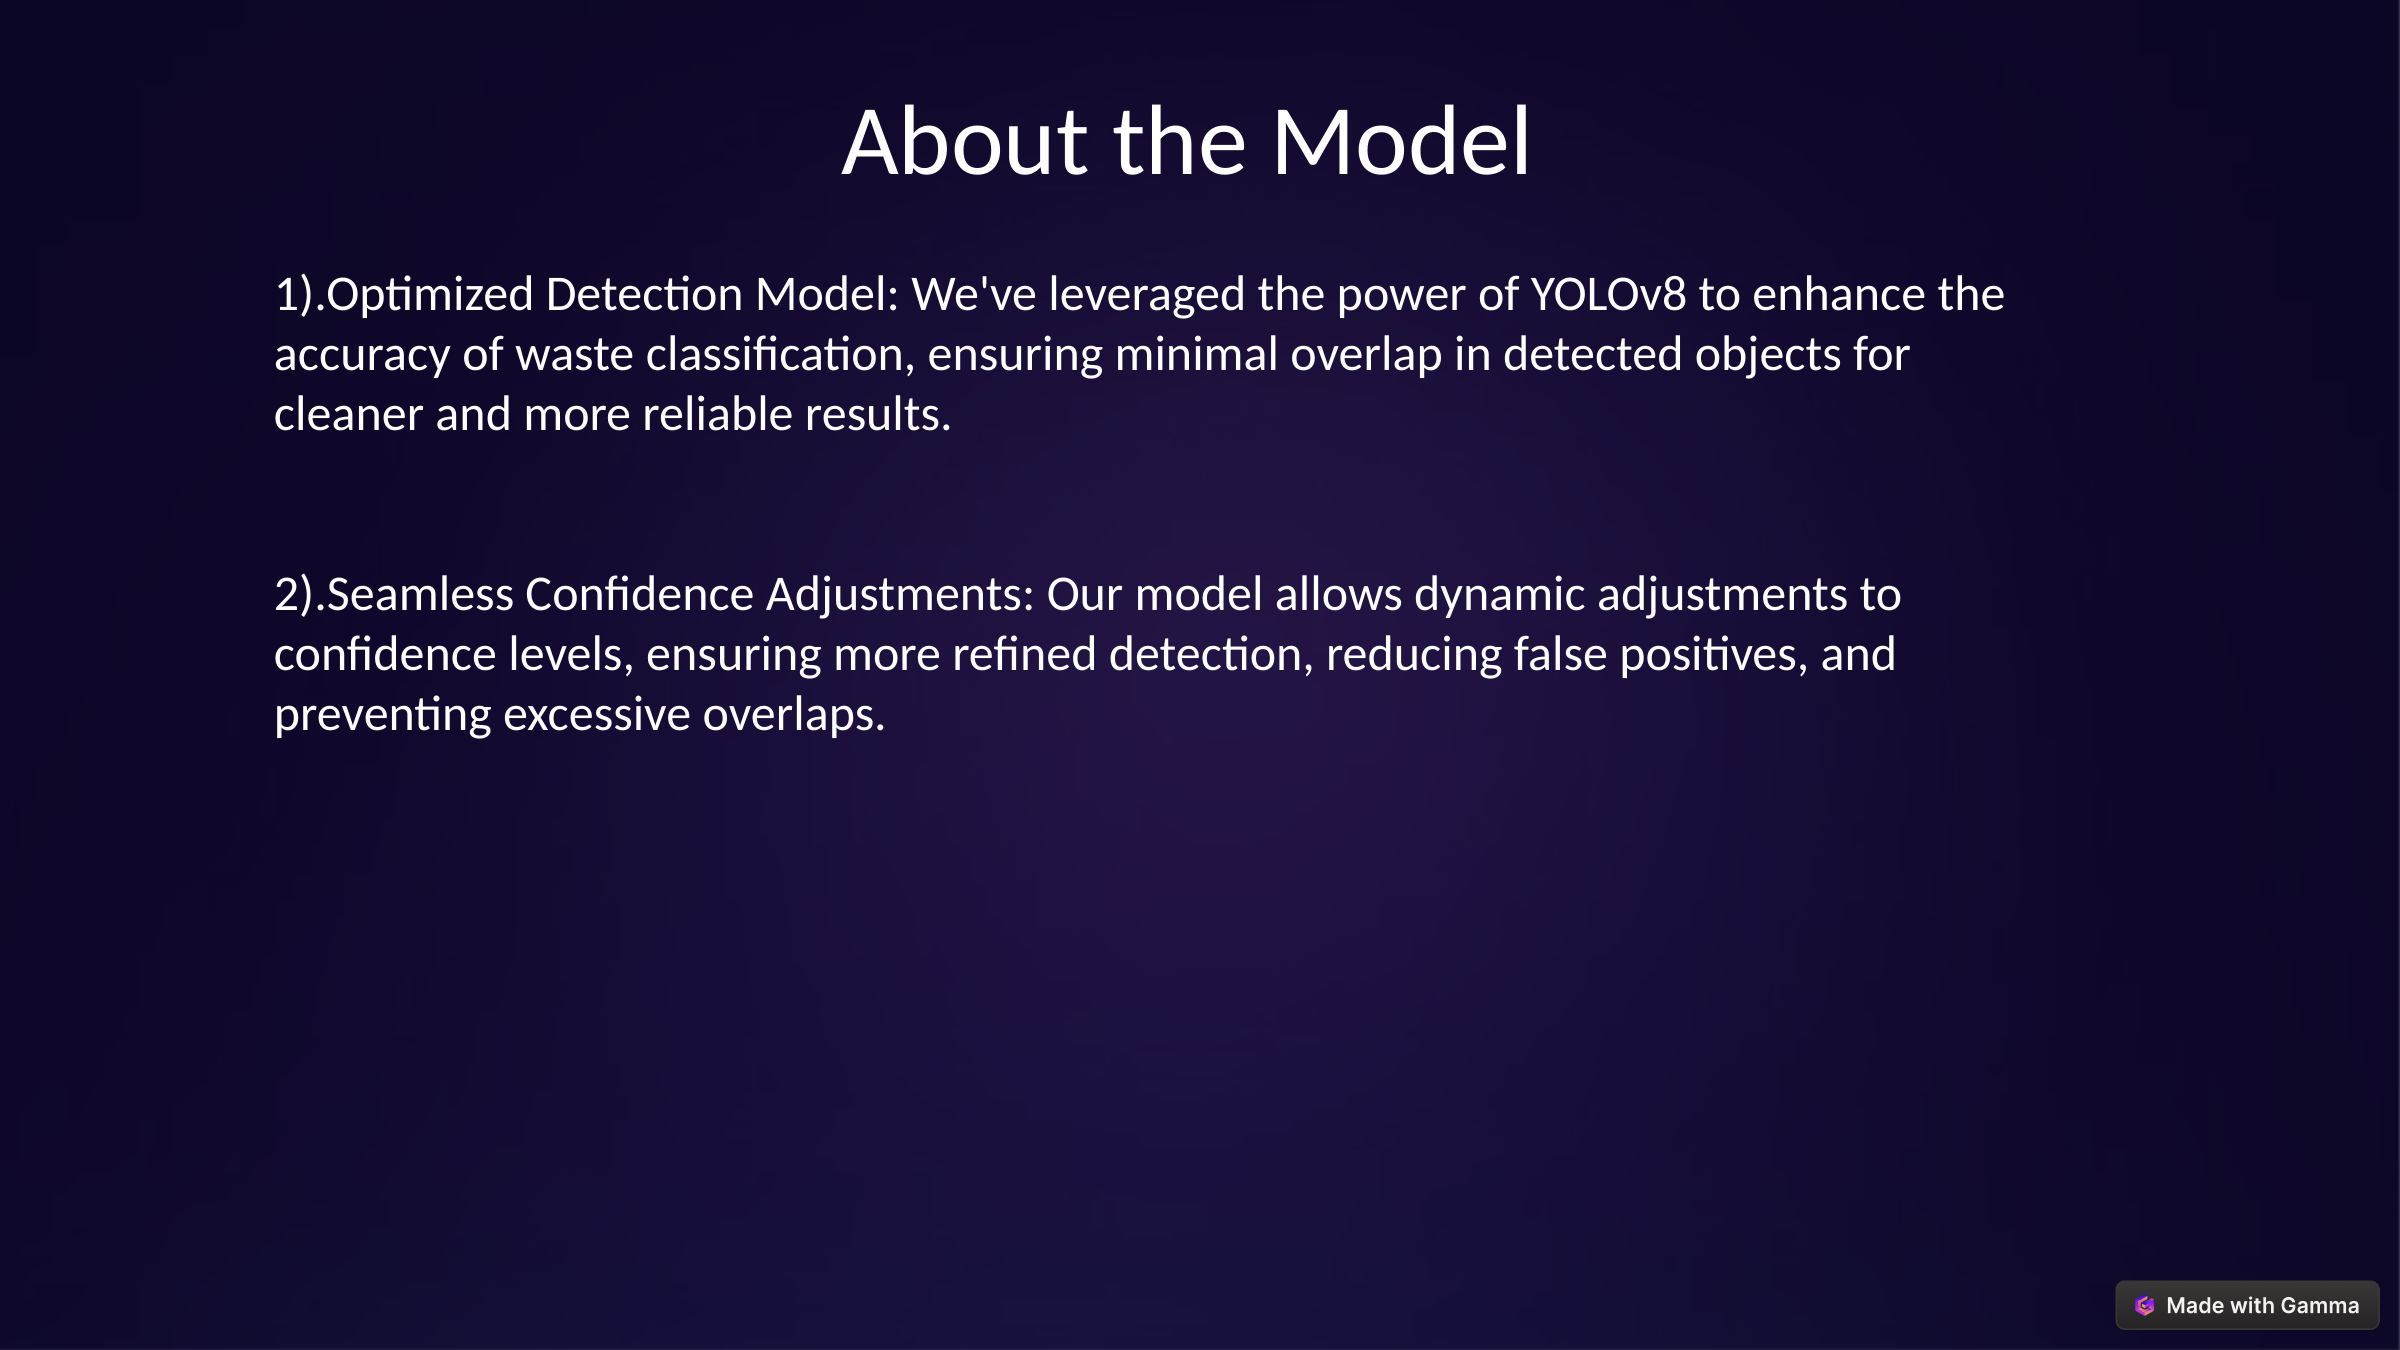

About the Model
1).Optimized Detection Model: We've leveraged the power of YOLOv8 to enhance the accuracy of waste classification, ensuring minimal overlap in detected objects for cleaner and more reliable results.

2).Seamless Confidence Adjustments: Our model allows dynamic adjustments to confidence levels, ensuring more refined detection, reducing false positives, and preventing excessive overlaps.